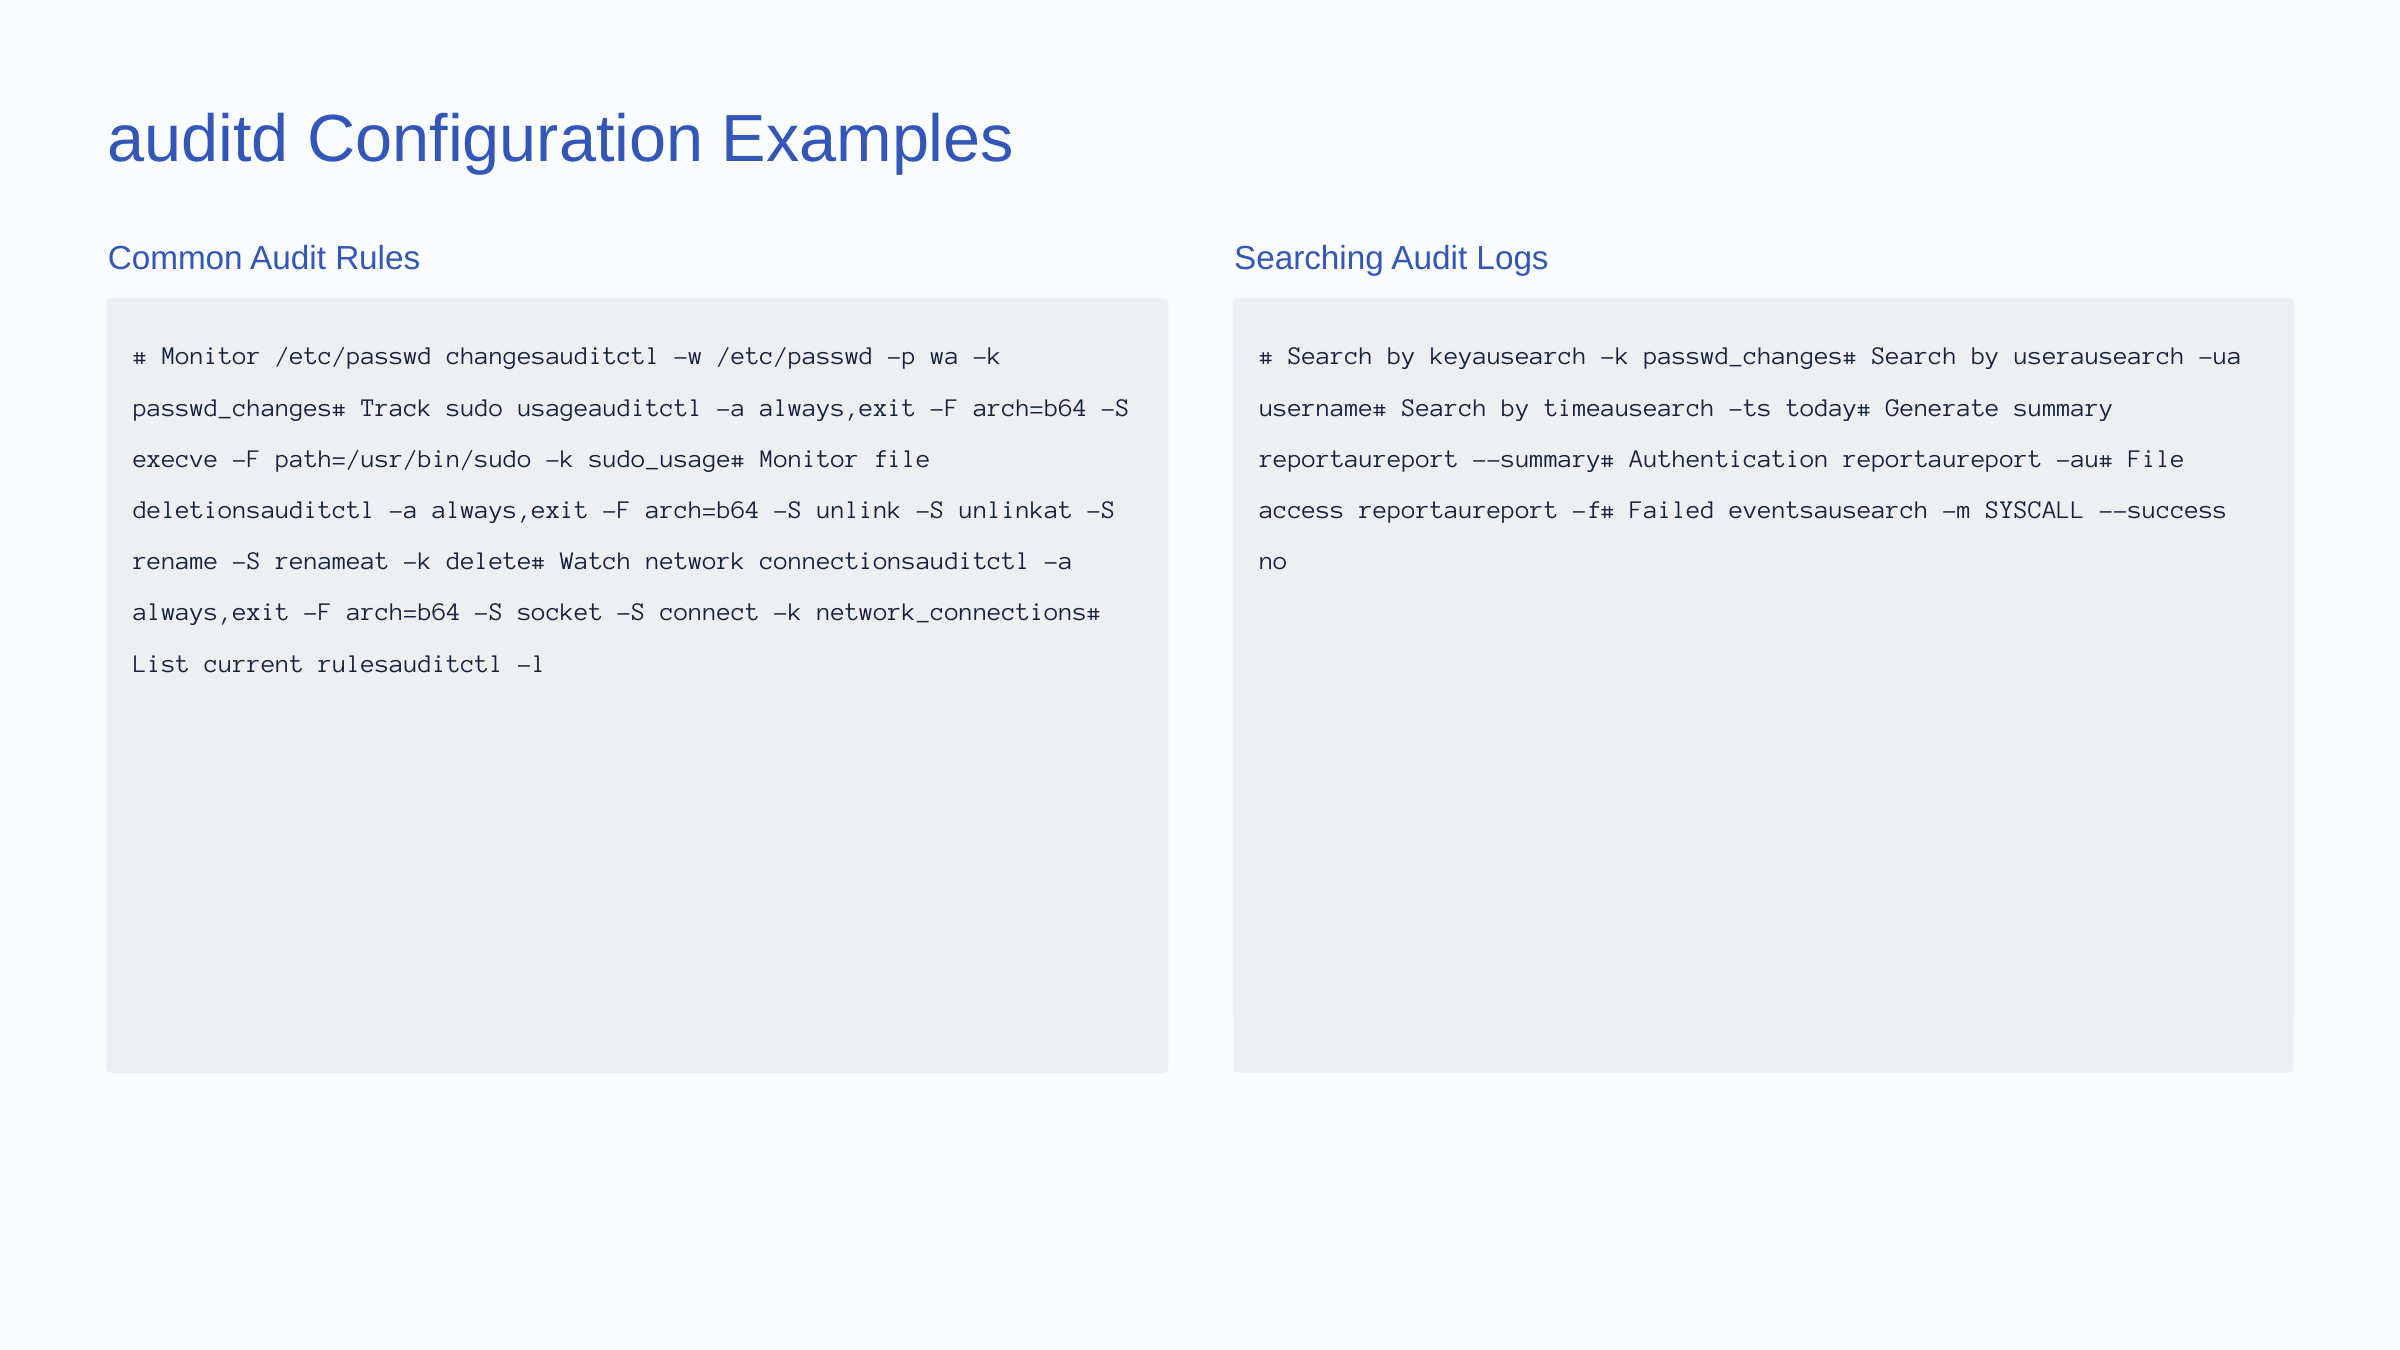

auditd Configuration Examples
Common Audit Rules
Searching Audit Logs

# Monitor /etc/passwd changesauditctl -w /etc/passwd -p wa -k passwd_changes# Track sudo usageauditctl -a always,exit -F arch=b64 -S execve -F path=/usr/bin/sudo -k sudo_usage# Monitor file deletionsauditctl -a always,exit -F arch=b64 -S unlink -S unlinkat -S rename -S renameat -k delete# Watch network connectionsauditctl -a always,exit -F arch=b64 -S socket -S connect -k network_connections# List current rulesauditctl -l
# Search by keyausearch -k passwd_changes# Search by userausearch -ua username# Search by timeausearch -ts today# Generate summary reportaureport --summary# Authentication reportaureport -au# File access reportaureport -f# Failed eventsausearch -m SYSCALL --success no